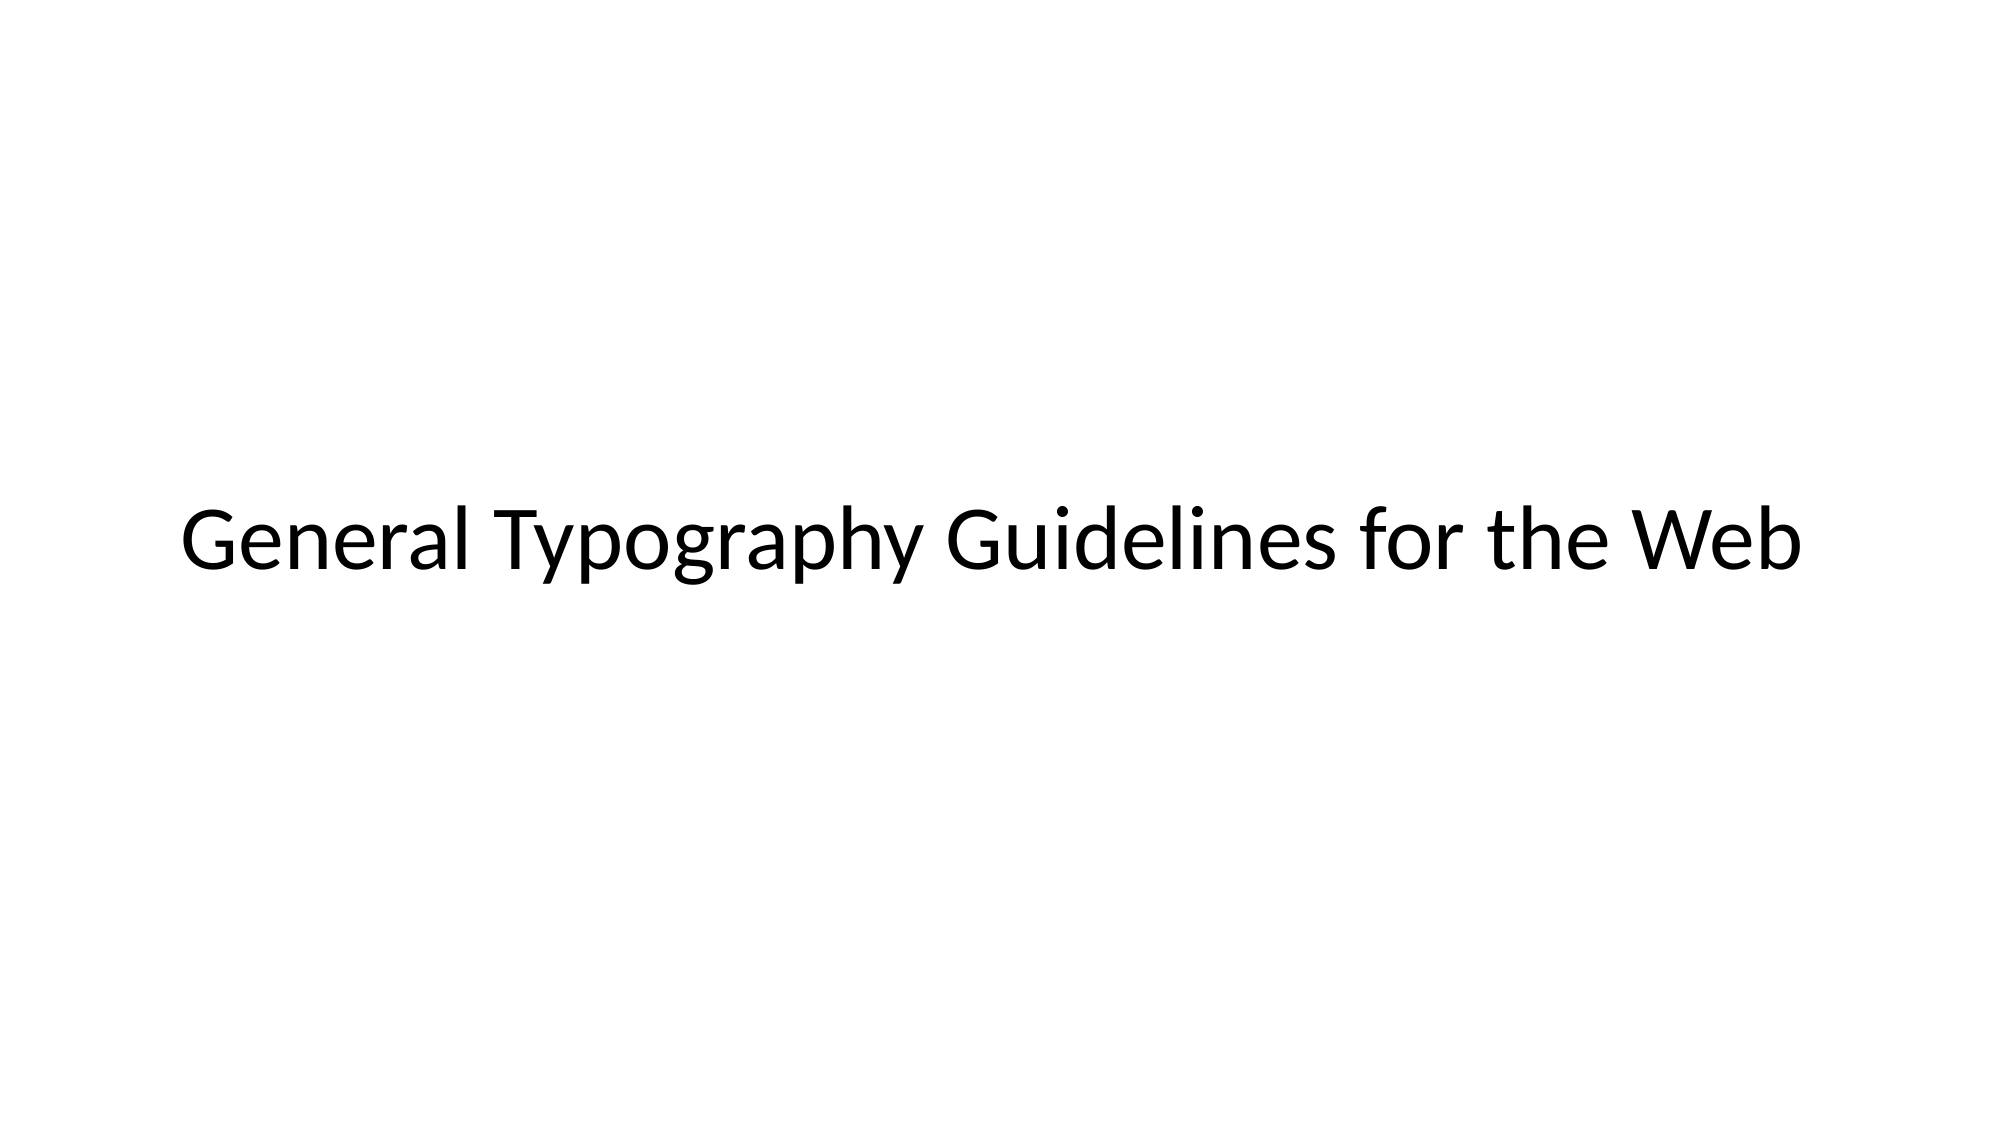

# General Typography Guidelines for the Web